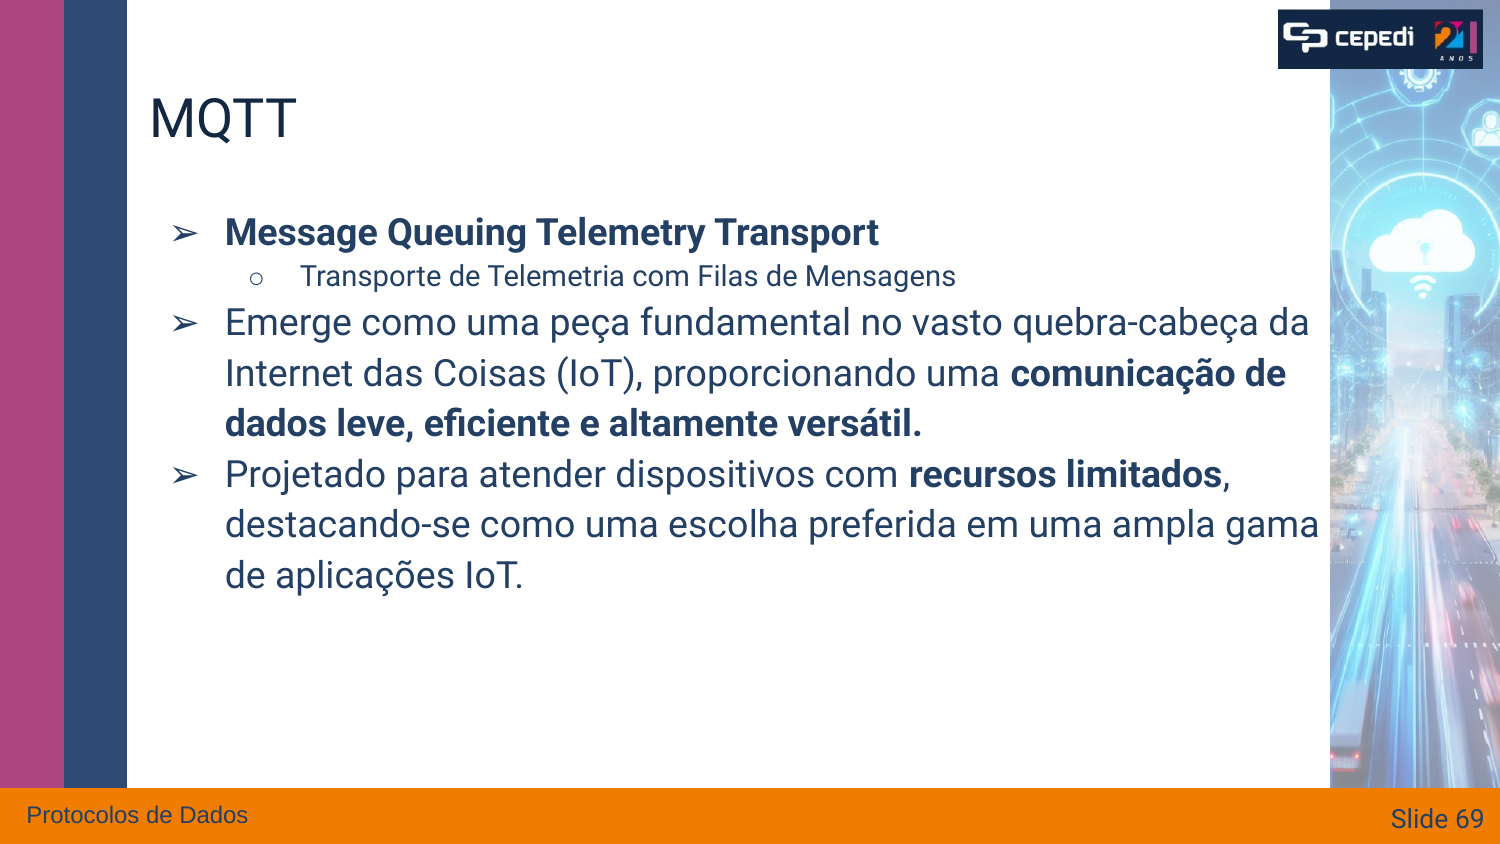

# MQTT
Message Queuing Telemetry Transport
Transporte de Telemetria com Filas de Mensagens
Emerge como uma peça fundamental no vasto quebra-cabeça da Internet das Coisas (IoT), proporcionando uma comunicação de dados leve, eficiente e altamente versátil.
Projetado para atender dispositivos com recursos limitados, destacando-se como uma escolha preferida em uma ampla gama de aplicações IoT.
Protocolos de Dados
Slide 69